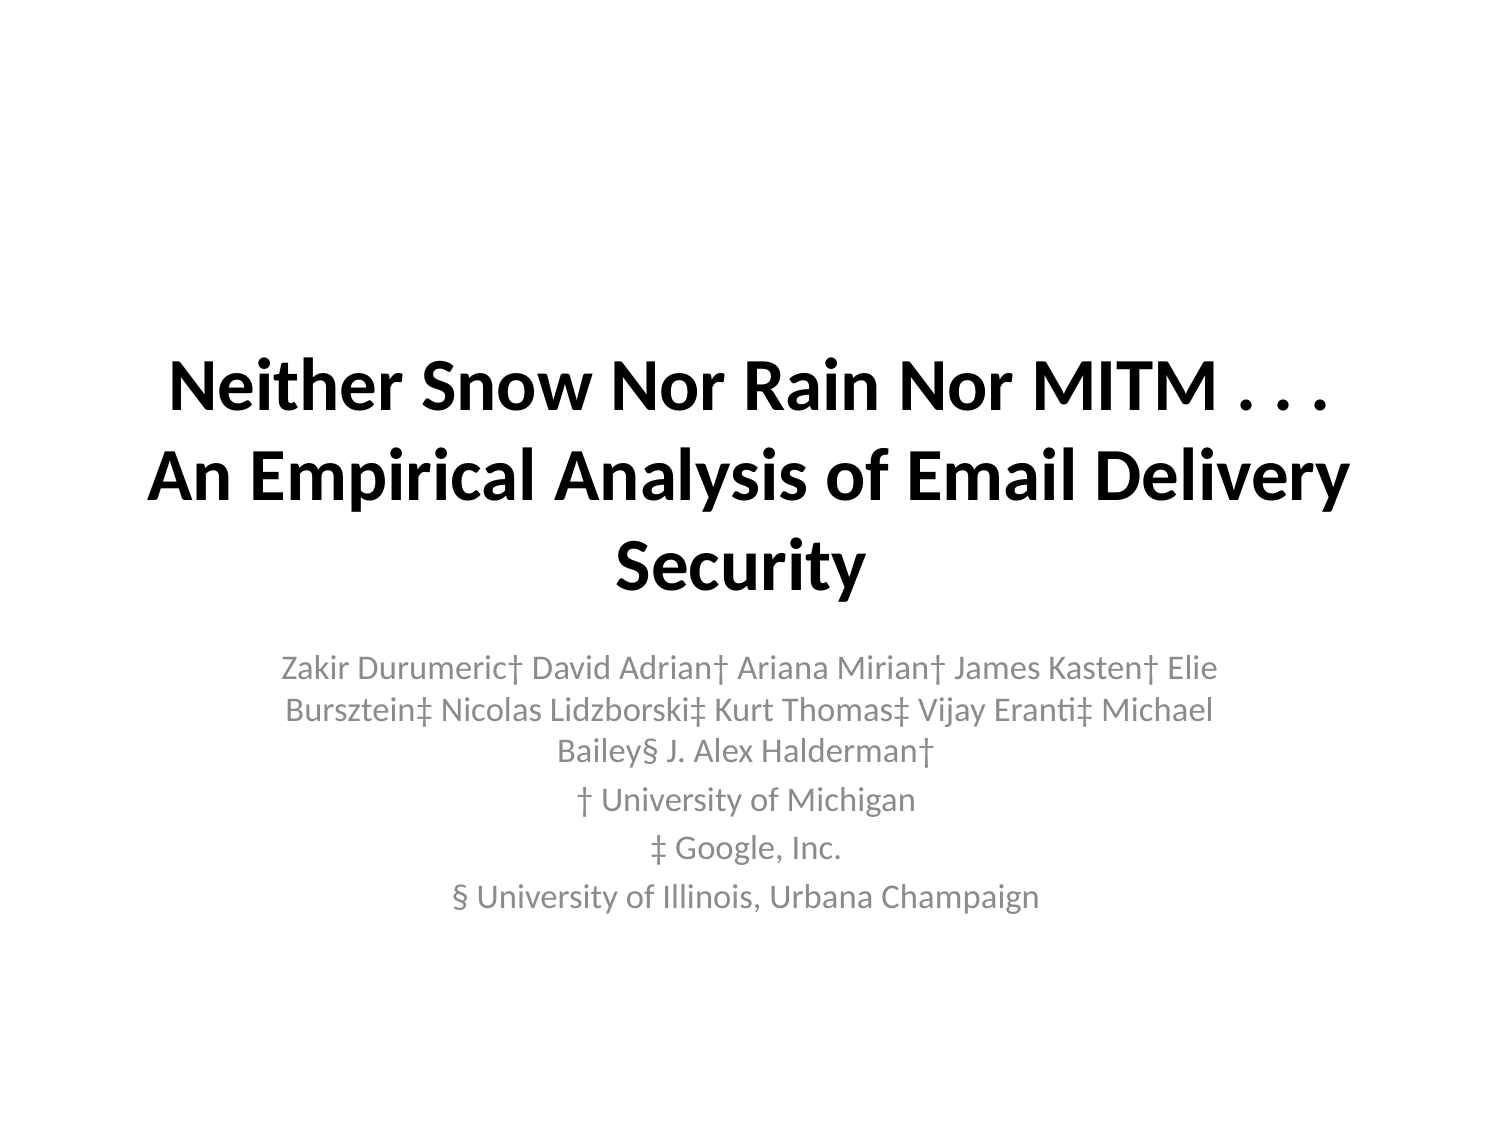

# Neither Snow Nor Rain Nor MITM . . . An Empirical Analysis of Email Delivery Security
Zakir Durumeric† David Adrian† Ariana Mirian† James Kasten† Elie Bursztein‡ Nicolas Lidzborski‡ Kurt Thomas‡ Vijay Eranti‡ Michael Bailey§ J. Alex Halderman†
† University of Michigan
‡ Google, Inc.
§ University of Illinois, Urbana Champaign